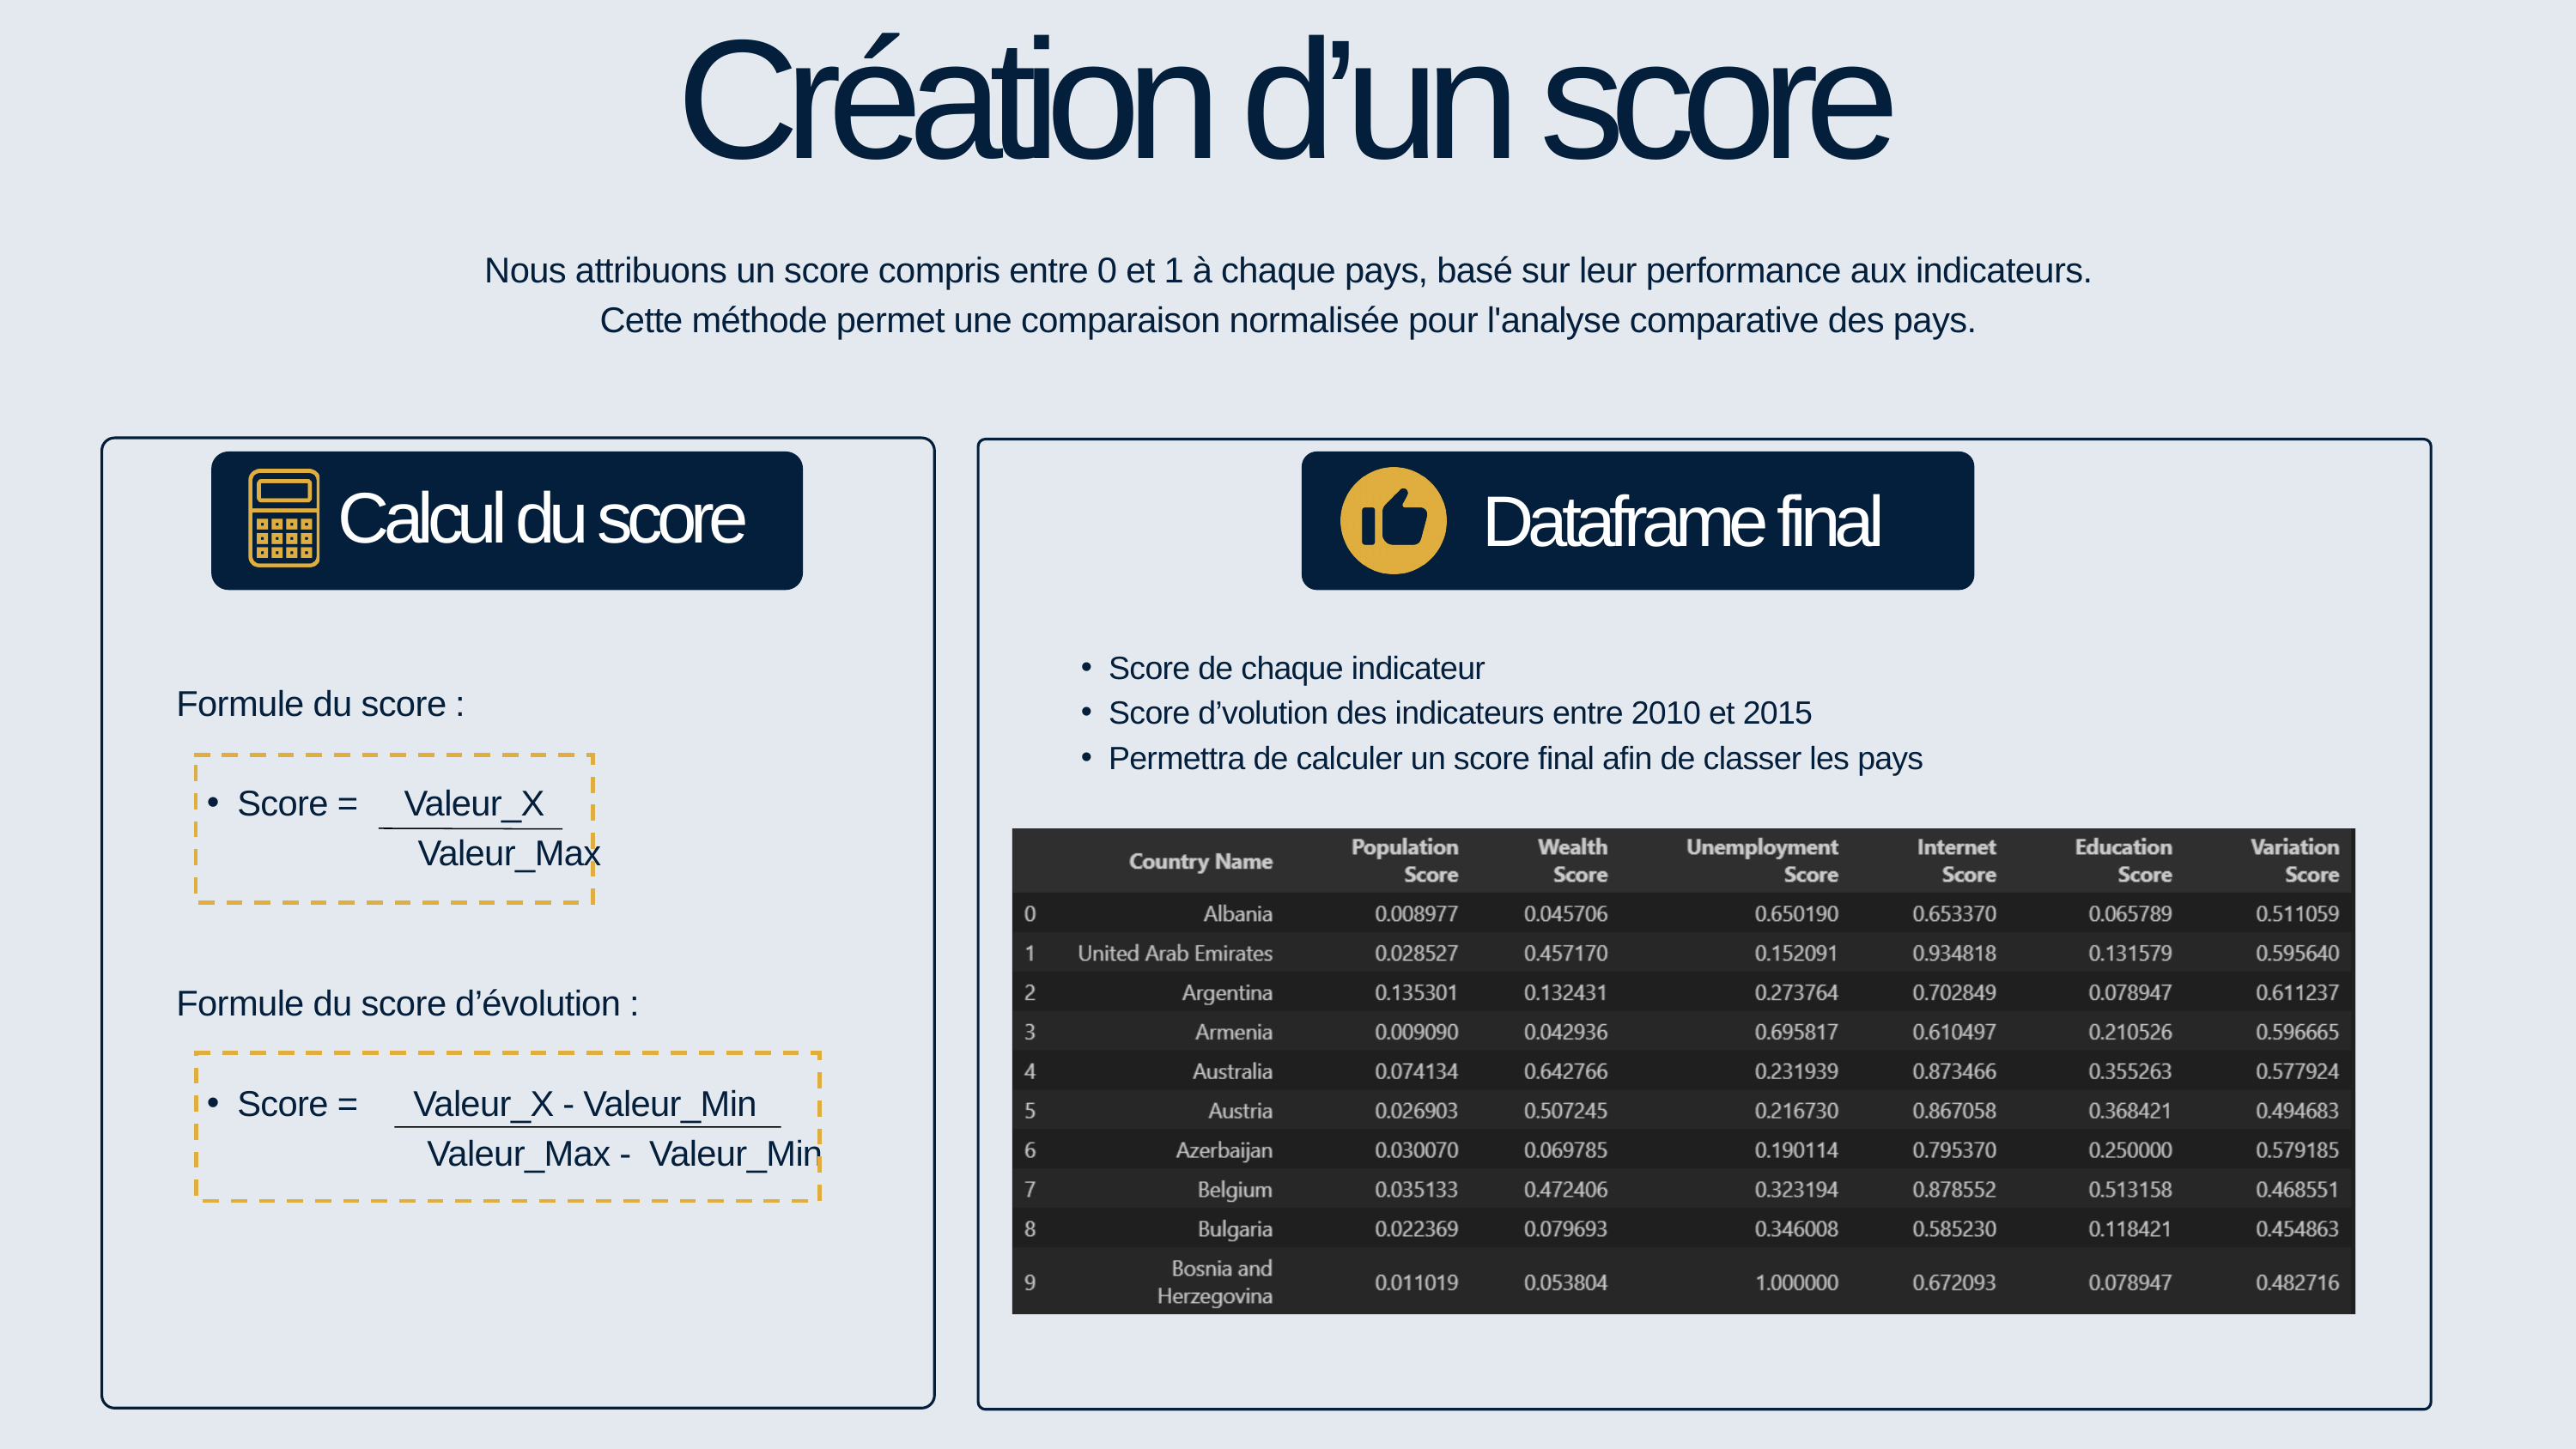

Création d’un score
Nous attribuons un score compris entre 0 et 1 à chaque pays, basé sur leur performance aux indicateurs.
Cette méthode permet une comparaison normalisée pour l'analyse comparative des pays.

Calcul du score
Dataframe final
Score de chaque indicateur
Score d’volution des indicateurs entre 2010 et 2015
Permettra de calculer un score final afin de classer les pays
Formule du score :

Score =     Valeur_X
                          Valeur_Max

Formule du score d’évolution :

Score =      Valeur_X - Valeur_Min
                           Valeur_Max -  Valeur_Min